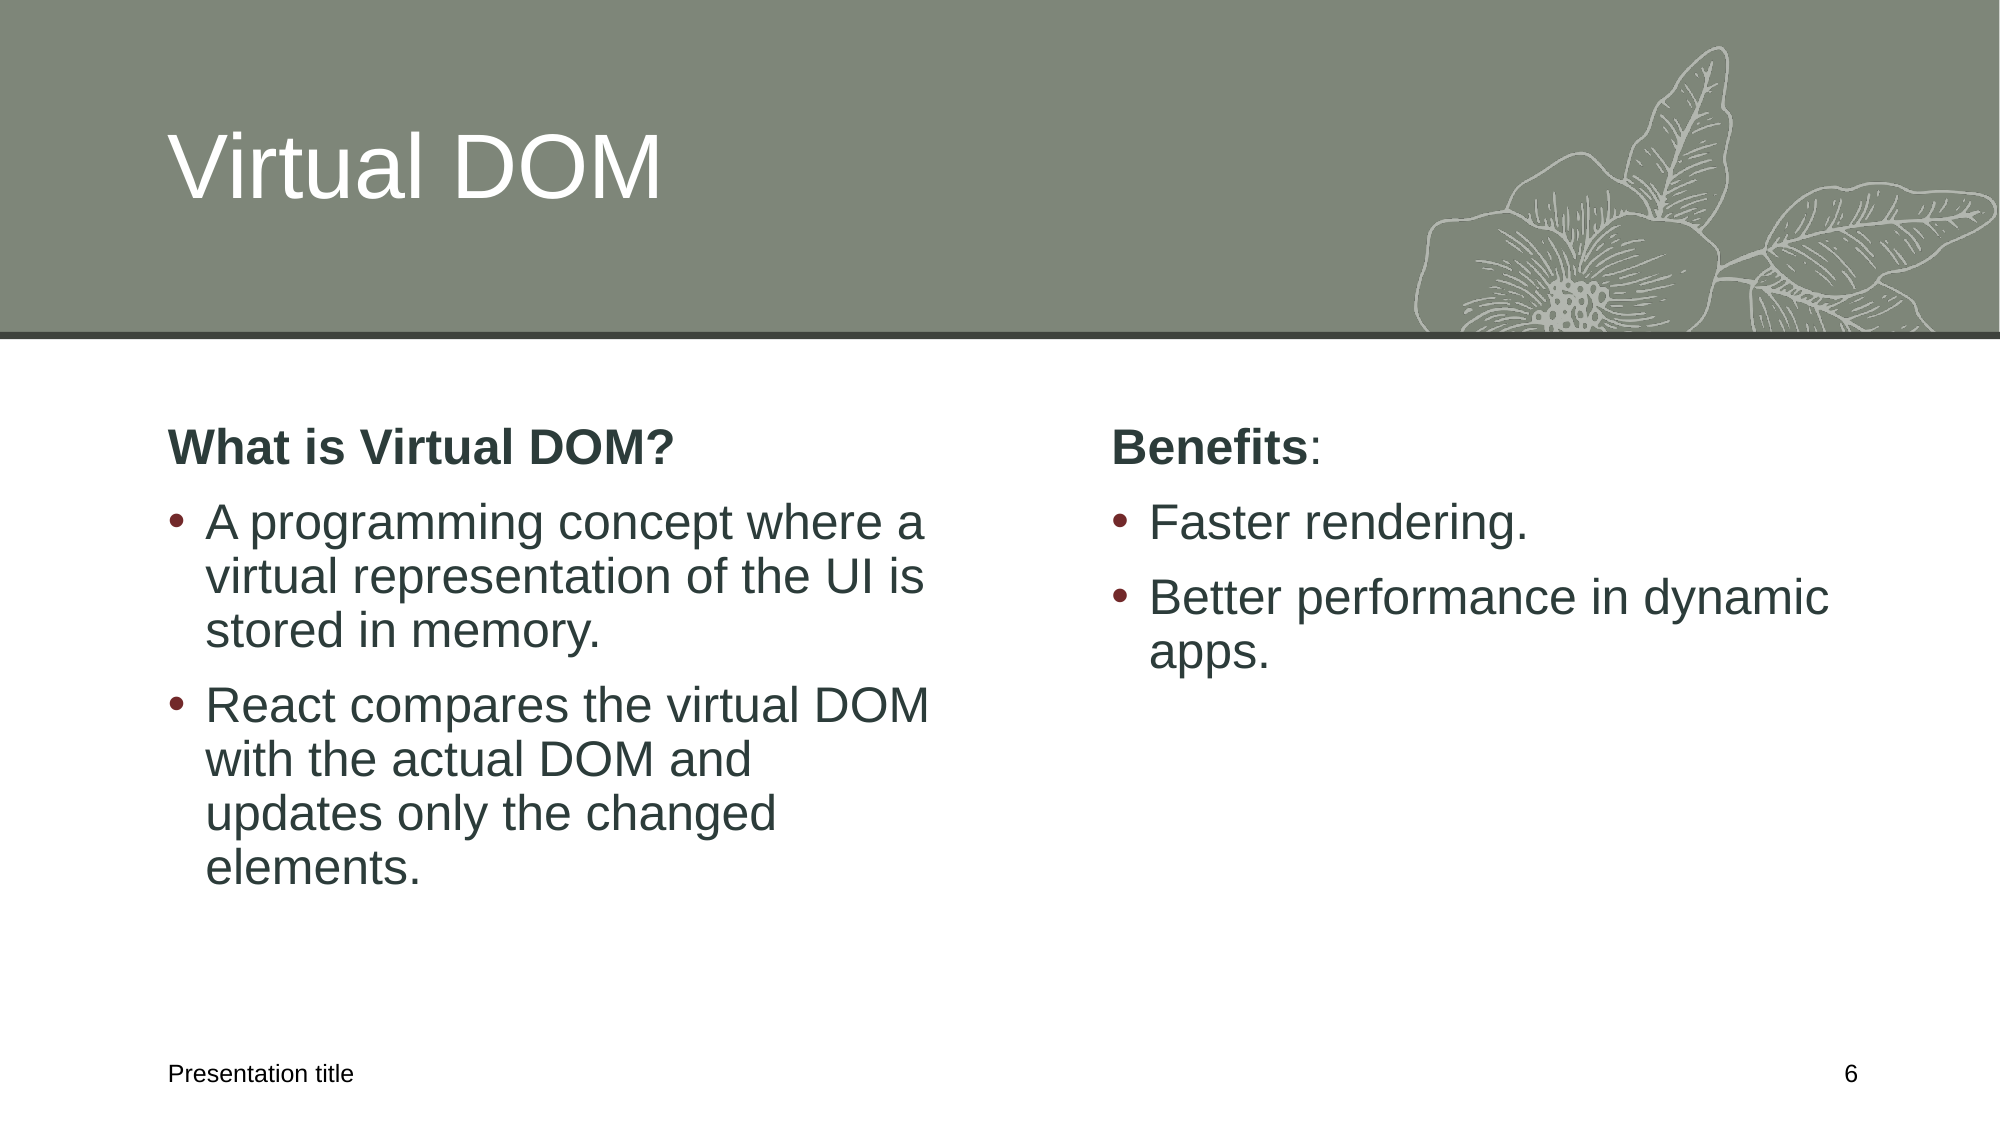

# Virtual DOM
What is Virtual DOM?
A programming concept where a virtual representation of the UI is stored in memory.
React compares the virtual DOM with the actual DOM and updates only the changed elements.

Benefits:
Faster rendering.
Better performance in dynamic apps.

Presentation title
6